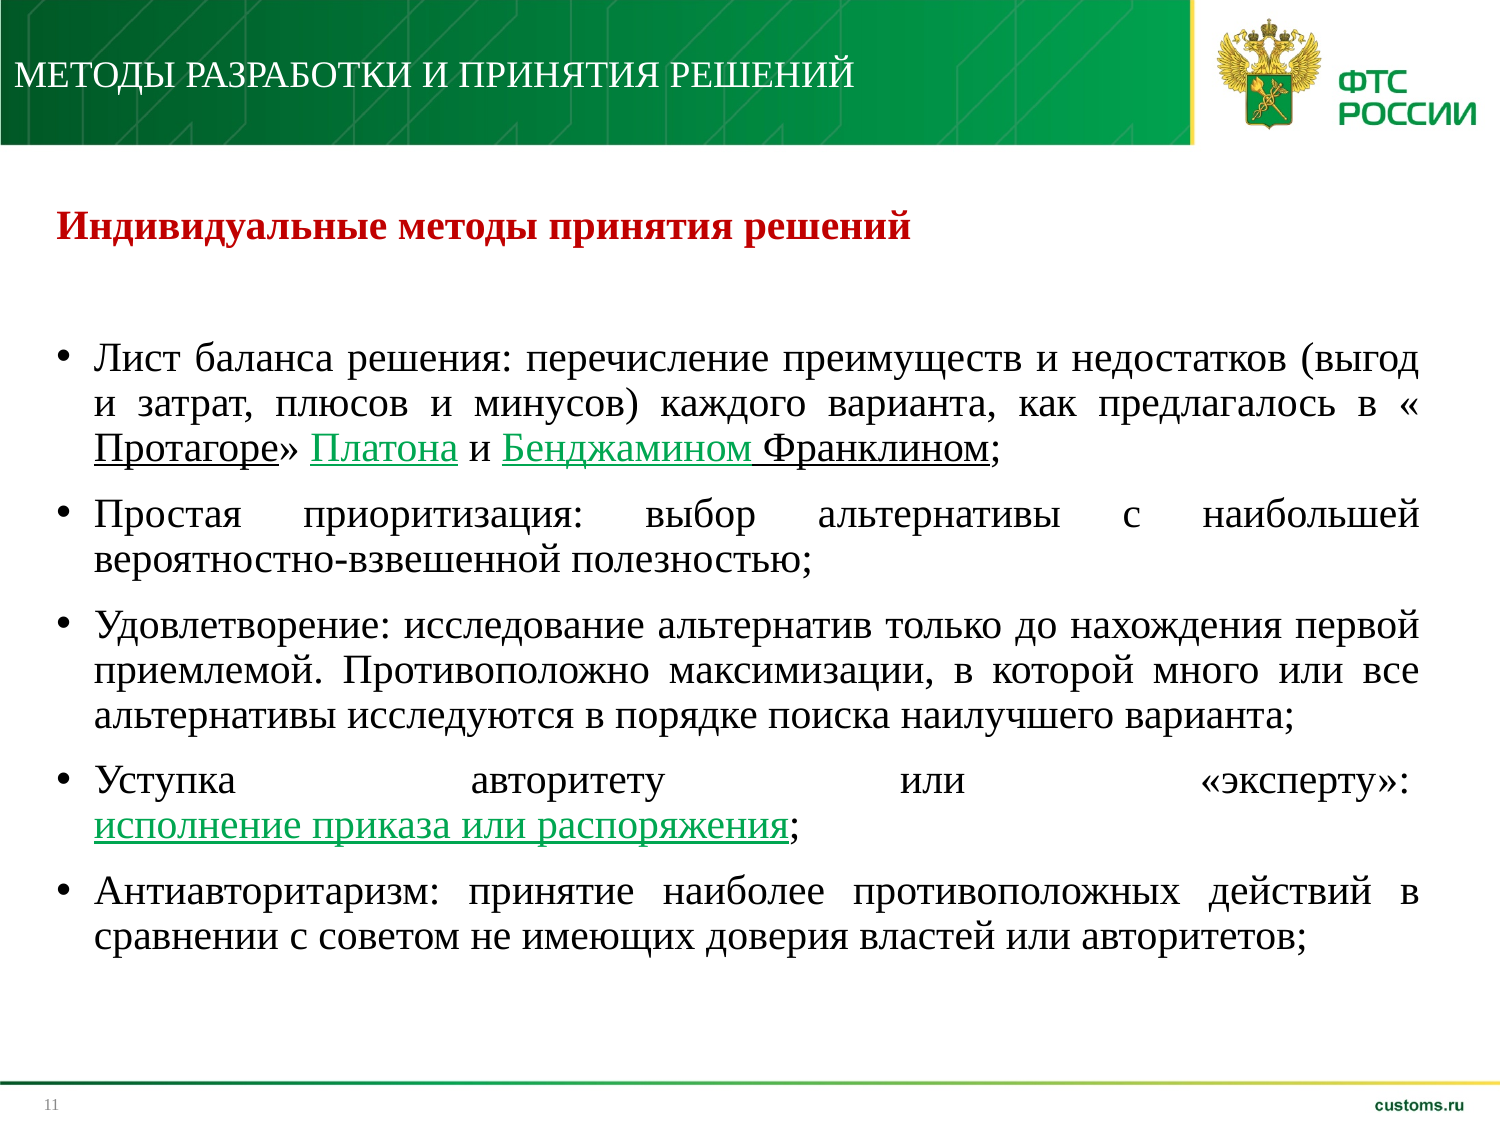

МЕТОДЫ РАЗРАБОТКИ И ПРИНЯТИЯ РЕШЕНИЙ
Индивидуальные методы принятия решений

Лист баланса решения: перечисление преимуществ и недостатков (выгод и затрат, плюсов и минусов) каждого варианта, как предлагалось в «Протагоре» Платона и Бенджамином Франклином;
Простая приоритизация: выбор альтернативы с наибольшей вероятностно-взвешенной полезностью;
Удовлетворение: исследование альтернатив только до нахождения первой приемлемой. Противоположно максимизации, в которой много или все альтернативы исследуются в порядке поиска наилучшего варианта;
Уступка авторитету или «эксперту»: исполнение приказа или распоряжения;
Антиавторитаризм: принятие наиболее противоположных действий в сравнении с советом не имеющих доверия властей или авторитетов;

11